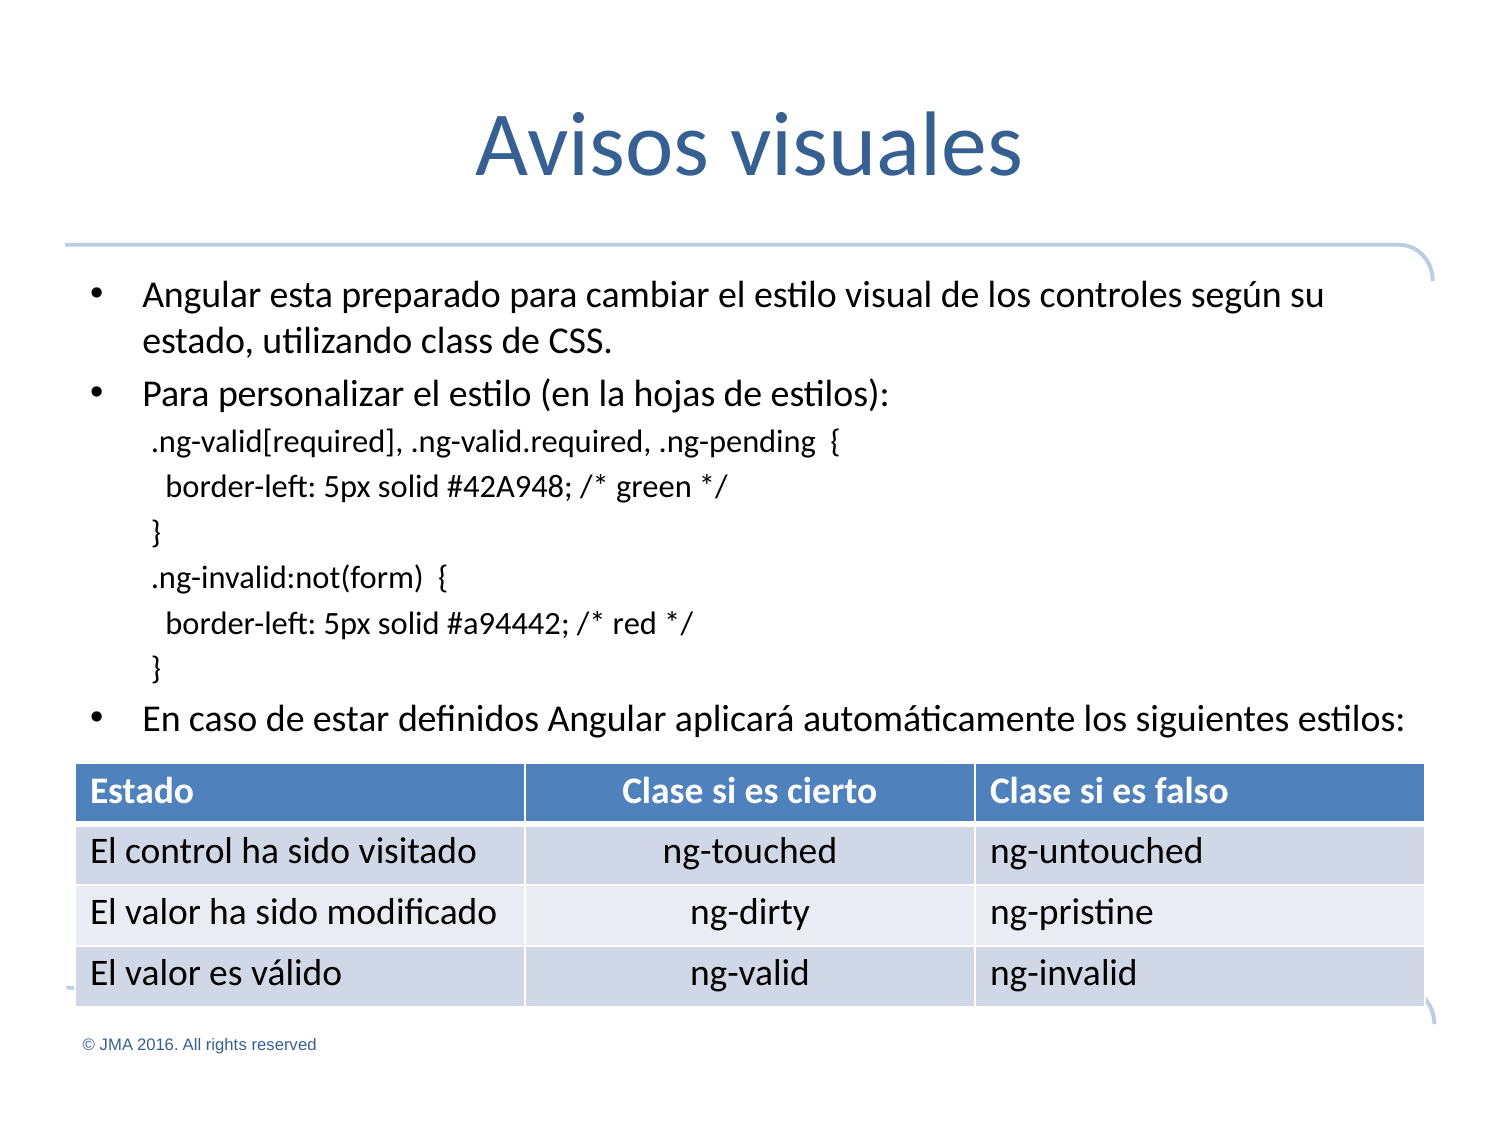

# Avisos visuales
Angular esta preparado para cambiar el estilo visual de los controles según su estado, utilizando class de CSS.
Para personalizar el estilo (en la hojas de estilos):
.ng-valid[required], .ng-valid.required, .ng-pending  {
  border-left: 5px solid #42A948; /* green */
}
.ng-invalid:not(form)  {
  border-left: 5px solid #a94442; /* red */
}
En caso de estar definidos Angular aplicará automáticamente los siguientes estilos:
| Estado | Clase si es cierto | Clase si es falso |
| --- | --- | --- |
| El control ha sido visitado | ng-touched | ng-untouched |
| El valor ha sido modificado | ng-dirty | ng-pristine |
| El valor es válido | ng-valid | ng-invalid |